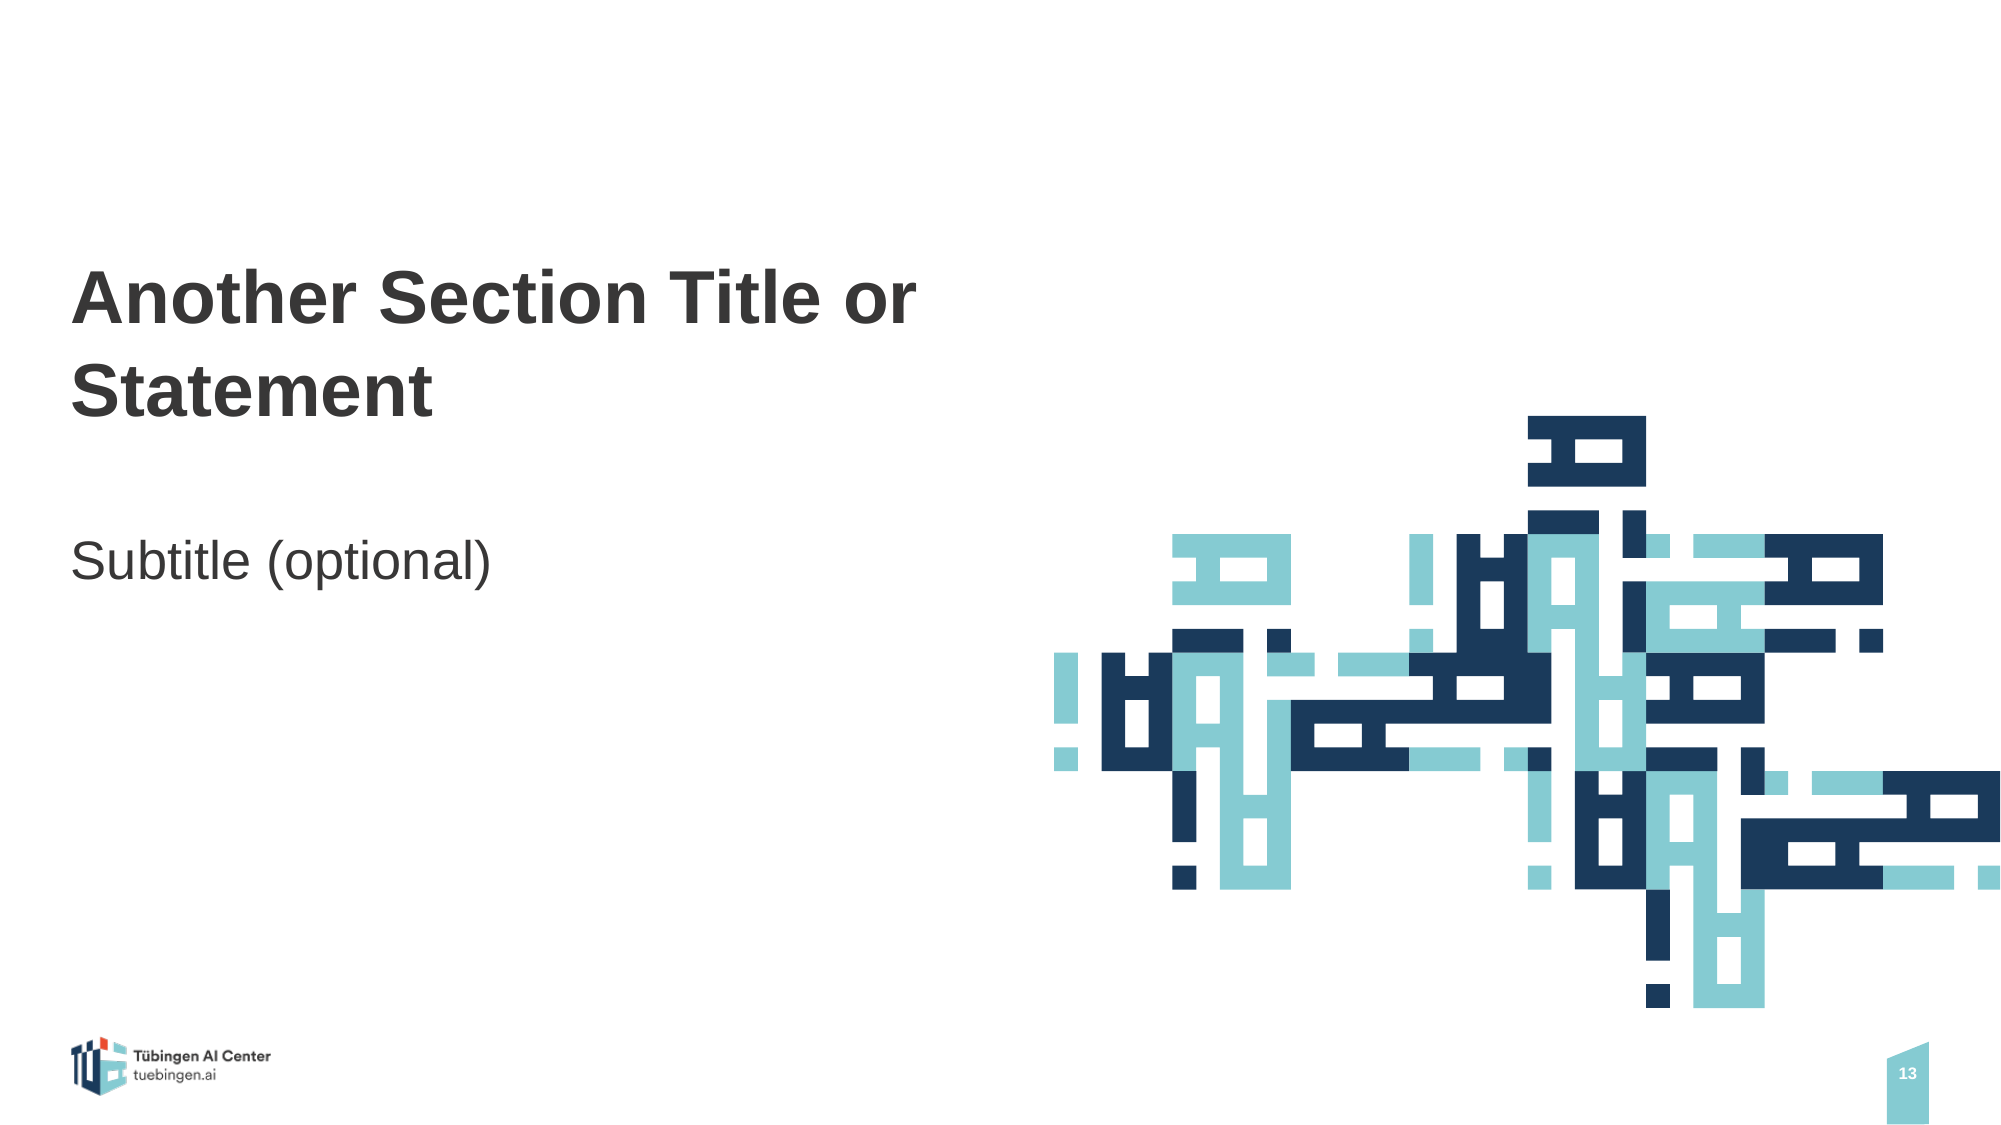

# Another Section Title or Statement
Subtitle (optional)